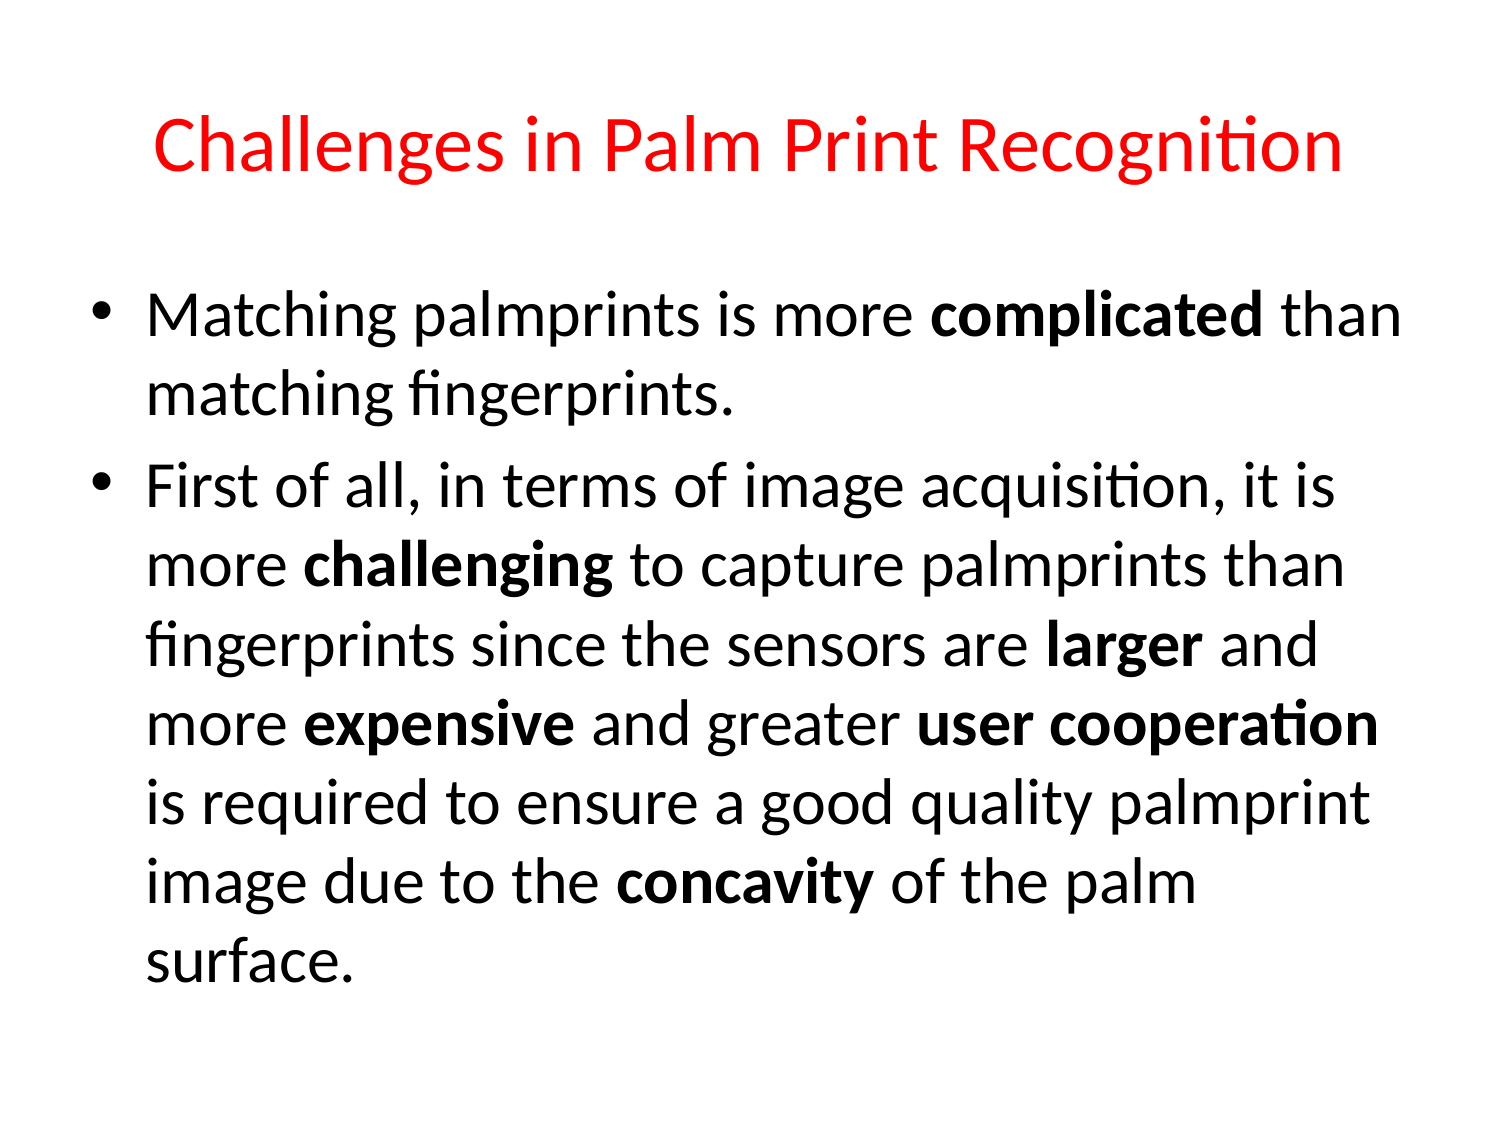

# Challenges in Palm Print Recognition
Matching palmprints is more complicated than matching fingerprints.
First of all, in terms of image acquisition, it is more challenging to capture palmprints than fingerprints since the sensors are larger and more expensive and greater user cooperation is required to ensure a good quality palmprint image due to the concavity of the palm surface.